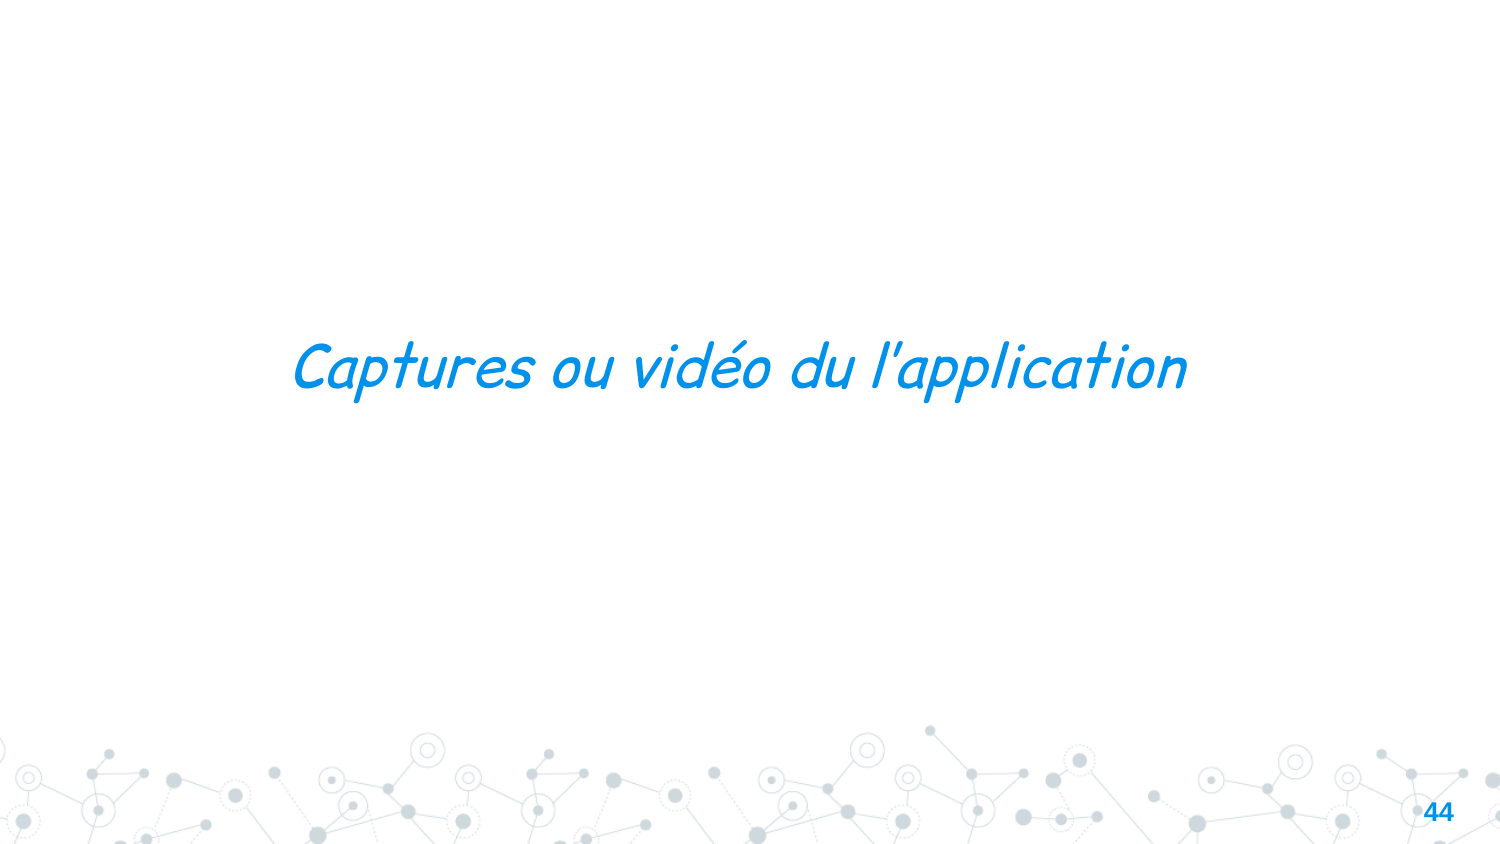

# Captures ou vidéo du l’application
44